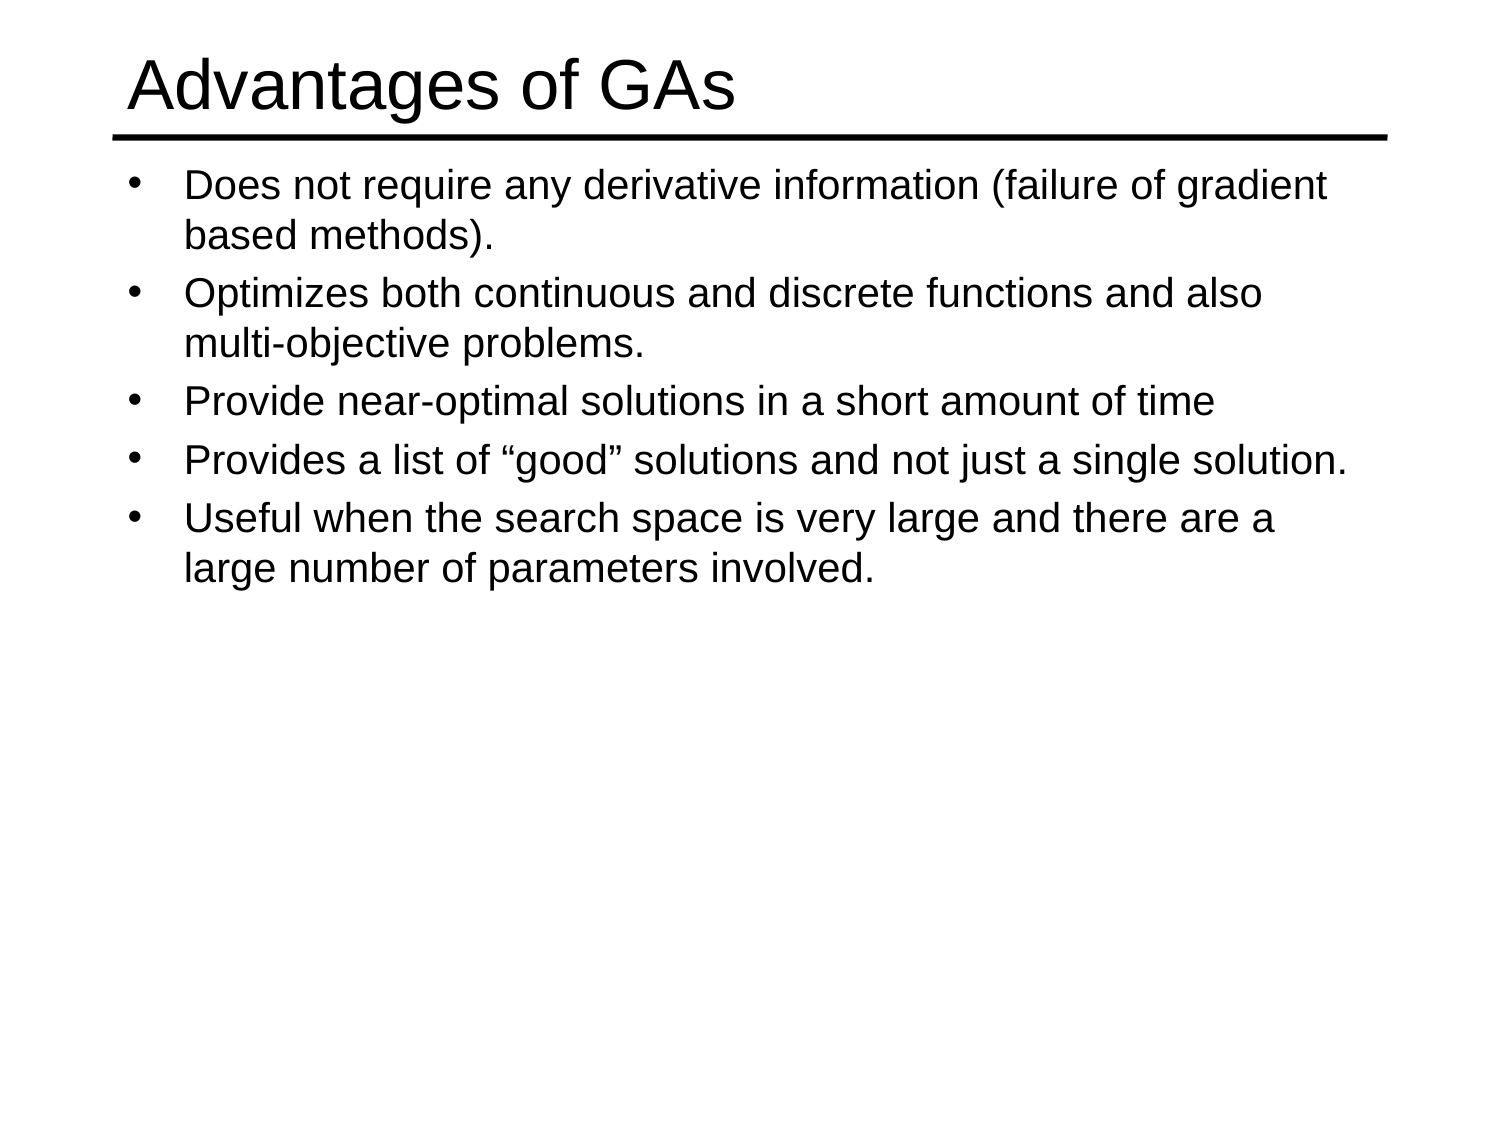

# Advantages of GAs
Does not require any derivative information (failure of gradient based methods).
Optimizes both continuous and discrete functions and also multi-objective problems.
Provide near-optimal solutions in a short amount of time
Provides a list of “good” solutions and not just a single solution.
Useful when the search space is very large and there are a large number of parameters involved.